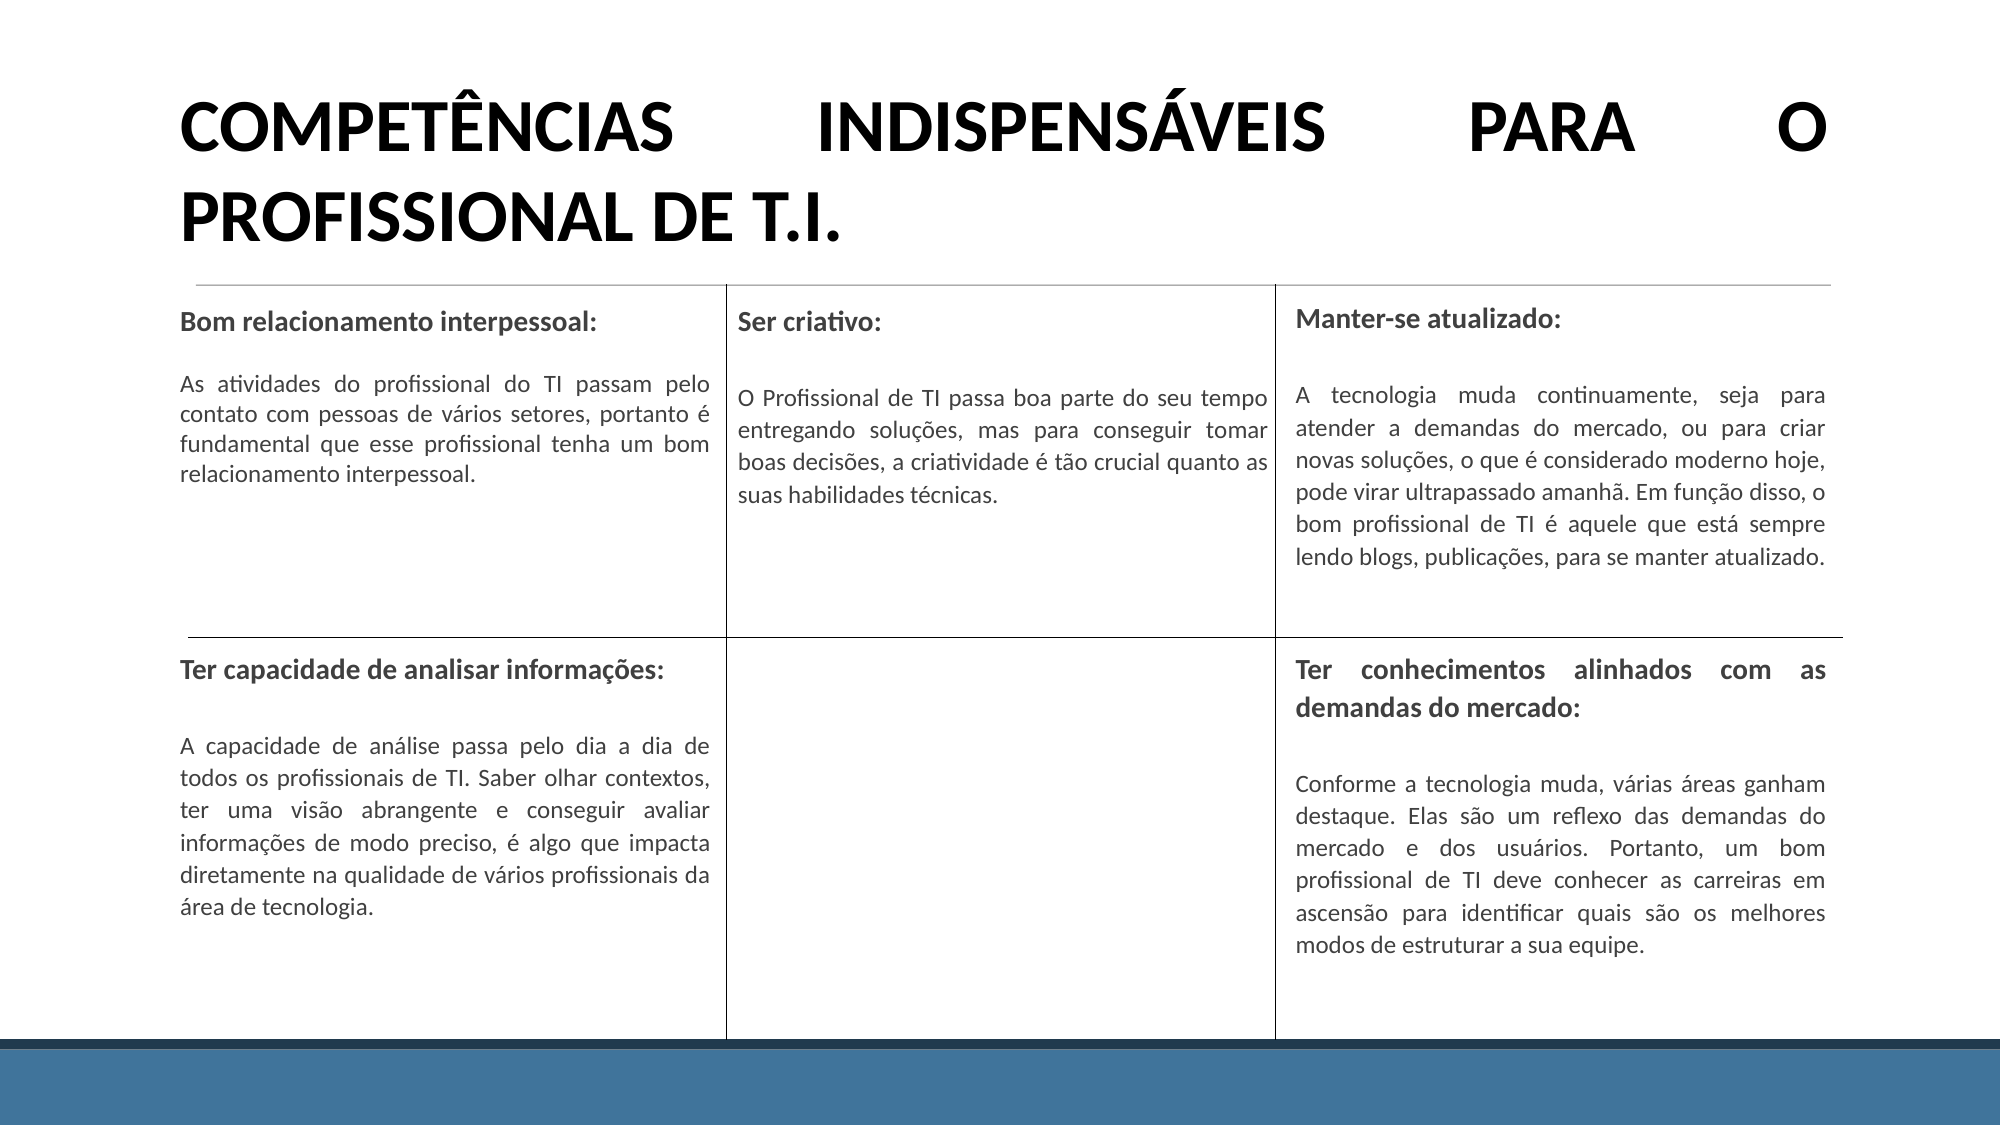

COMPETÊNCIAS INDISPENSÁVEIS PARA O PROFISSIONAL DE T.I.

Ser criativo:
O Profissional de TI passa boa parte do seu tempo entregando soluções, mas para conseguir tomar boas decisões, a criatividade é tão crucial quanto as suas habilidades técnicas.
Manter-se atualizado:
A tecnologia muda continuamente, seja para atender a demandas do mercado, ou para criar novas soluções, o que é considerado moderno hoje, pode virar ultrapassado amanhã. Em função disso, o bom profissional de TI é aquele que está sempre lendo blogs, publicações, para se manter atualizado.
Bom relacionamento interpessoal:
As atividades do profissional do TI passam pelo contato com pessoas de vários setores, portanto é fundamental que esse profissional tenha um bom relacionamento interpessoal.

Ter capacidade de analisar informações:
A capacidade de análise passa pelo dia a dia de todos os profissionais de TI. Saber olhar contextos, ter uma visão abrangente e conseguir avaliar informações de modo preciso, é algo que impacta diretamente na qualidade de vários profissionais da área de tecnologia.
Ter conhecimentos alinhados com as demandas do mercado:
Conforme a tecnologia muda, várias áreas ganham destaque. Elas são um reflexo das demandas do mercado e dos usuários. Portanto, um bom profissional de TI deve conhecer as carreiras em ascensão para identificar quais são os melhores modos de estruturar a sua equipe.